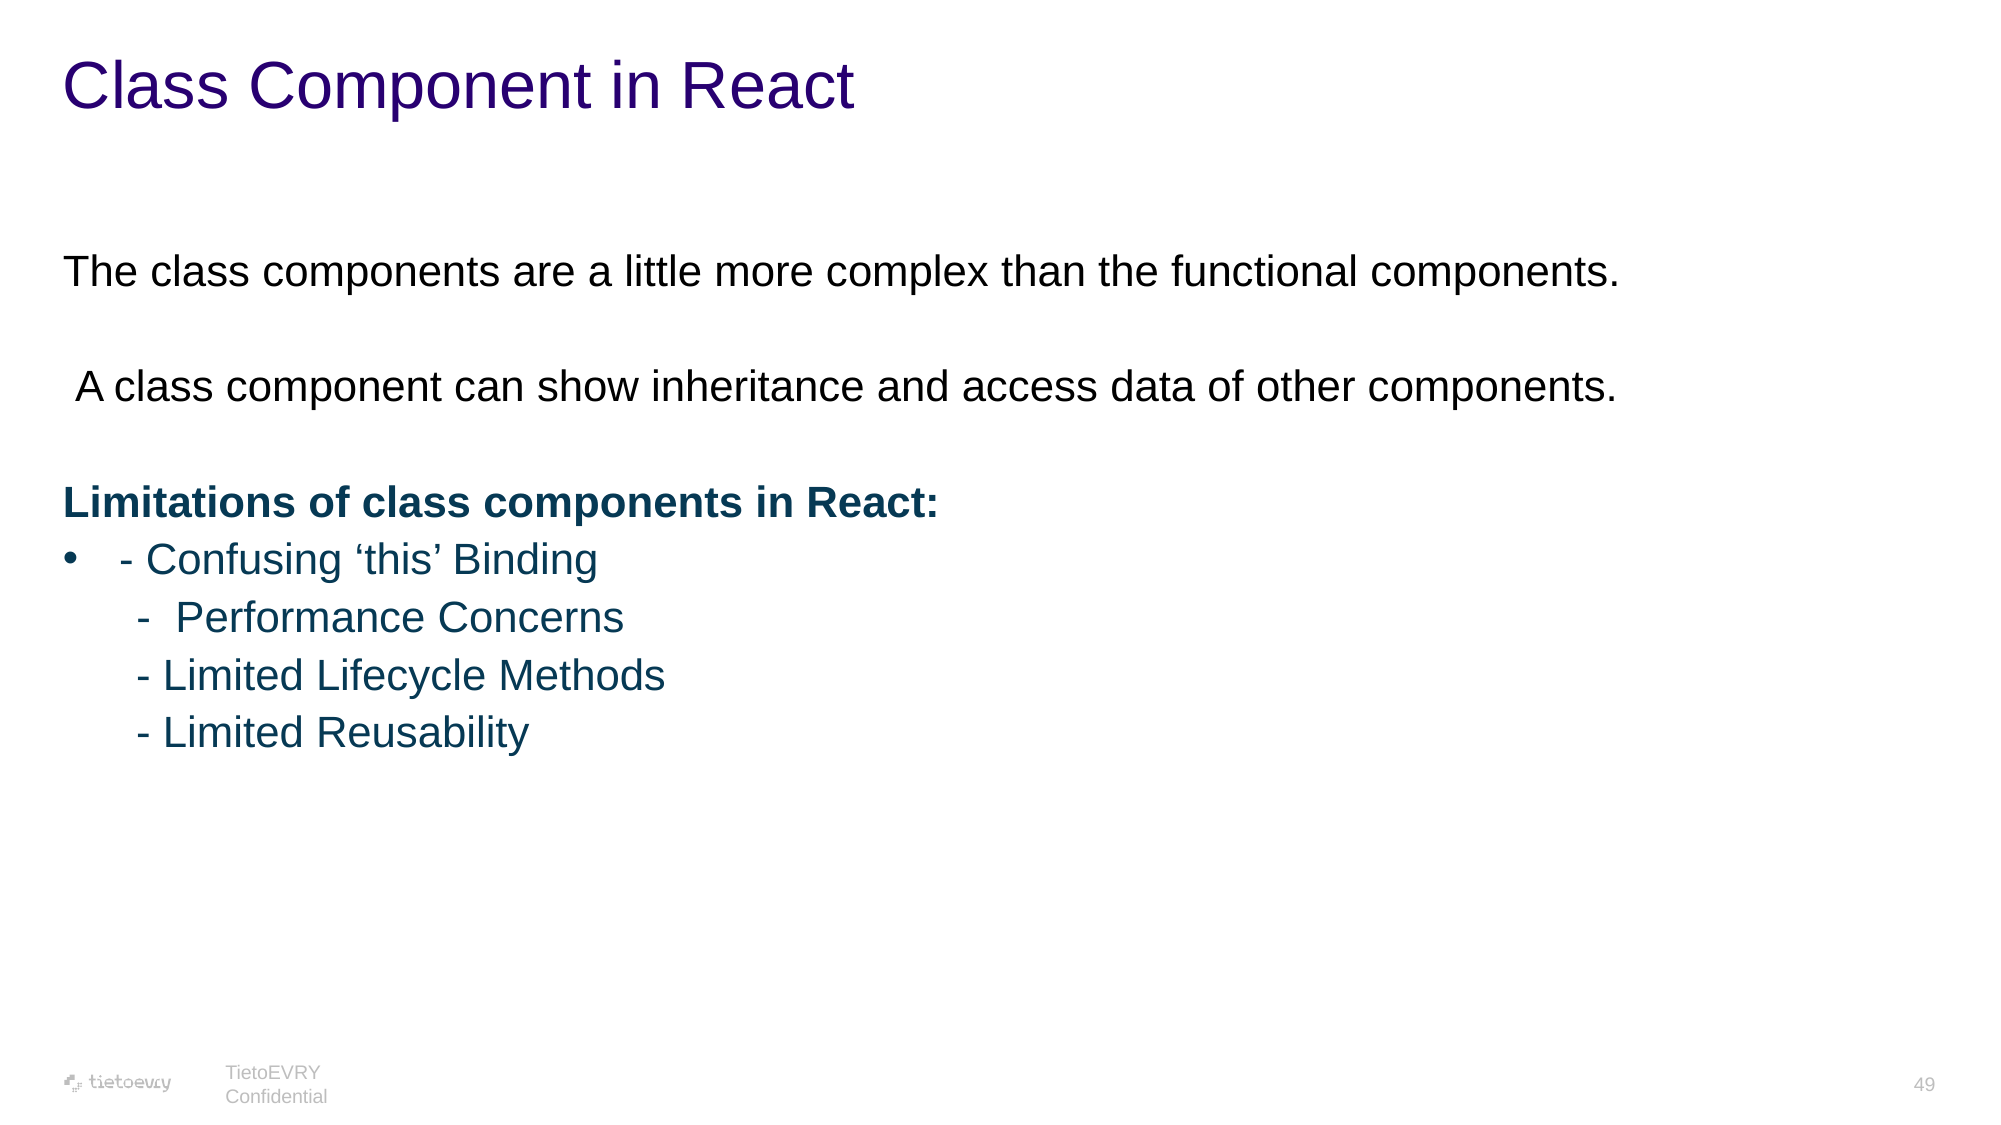

# Class Component in React

The class components are a little more complex than the functional components.
 A class component can show inheritance and access data of other components.

Limitations of class components in React:
- Confusing ‘this’ Binding
      -  Performance Concerns
      - Limited Lifecycle Methods
      - Limited Reusability

TietoEVRY Confidential
49